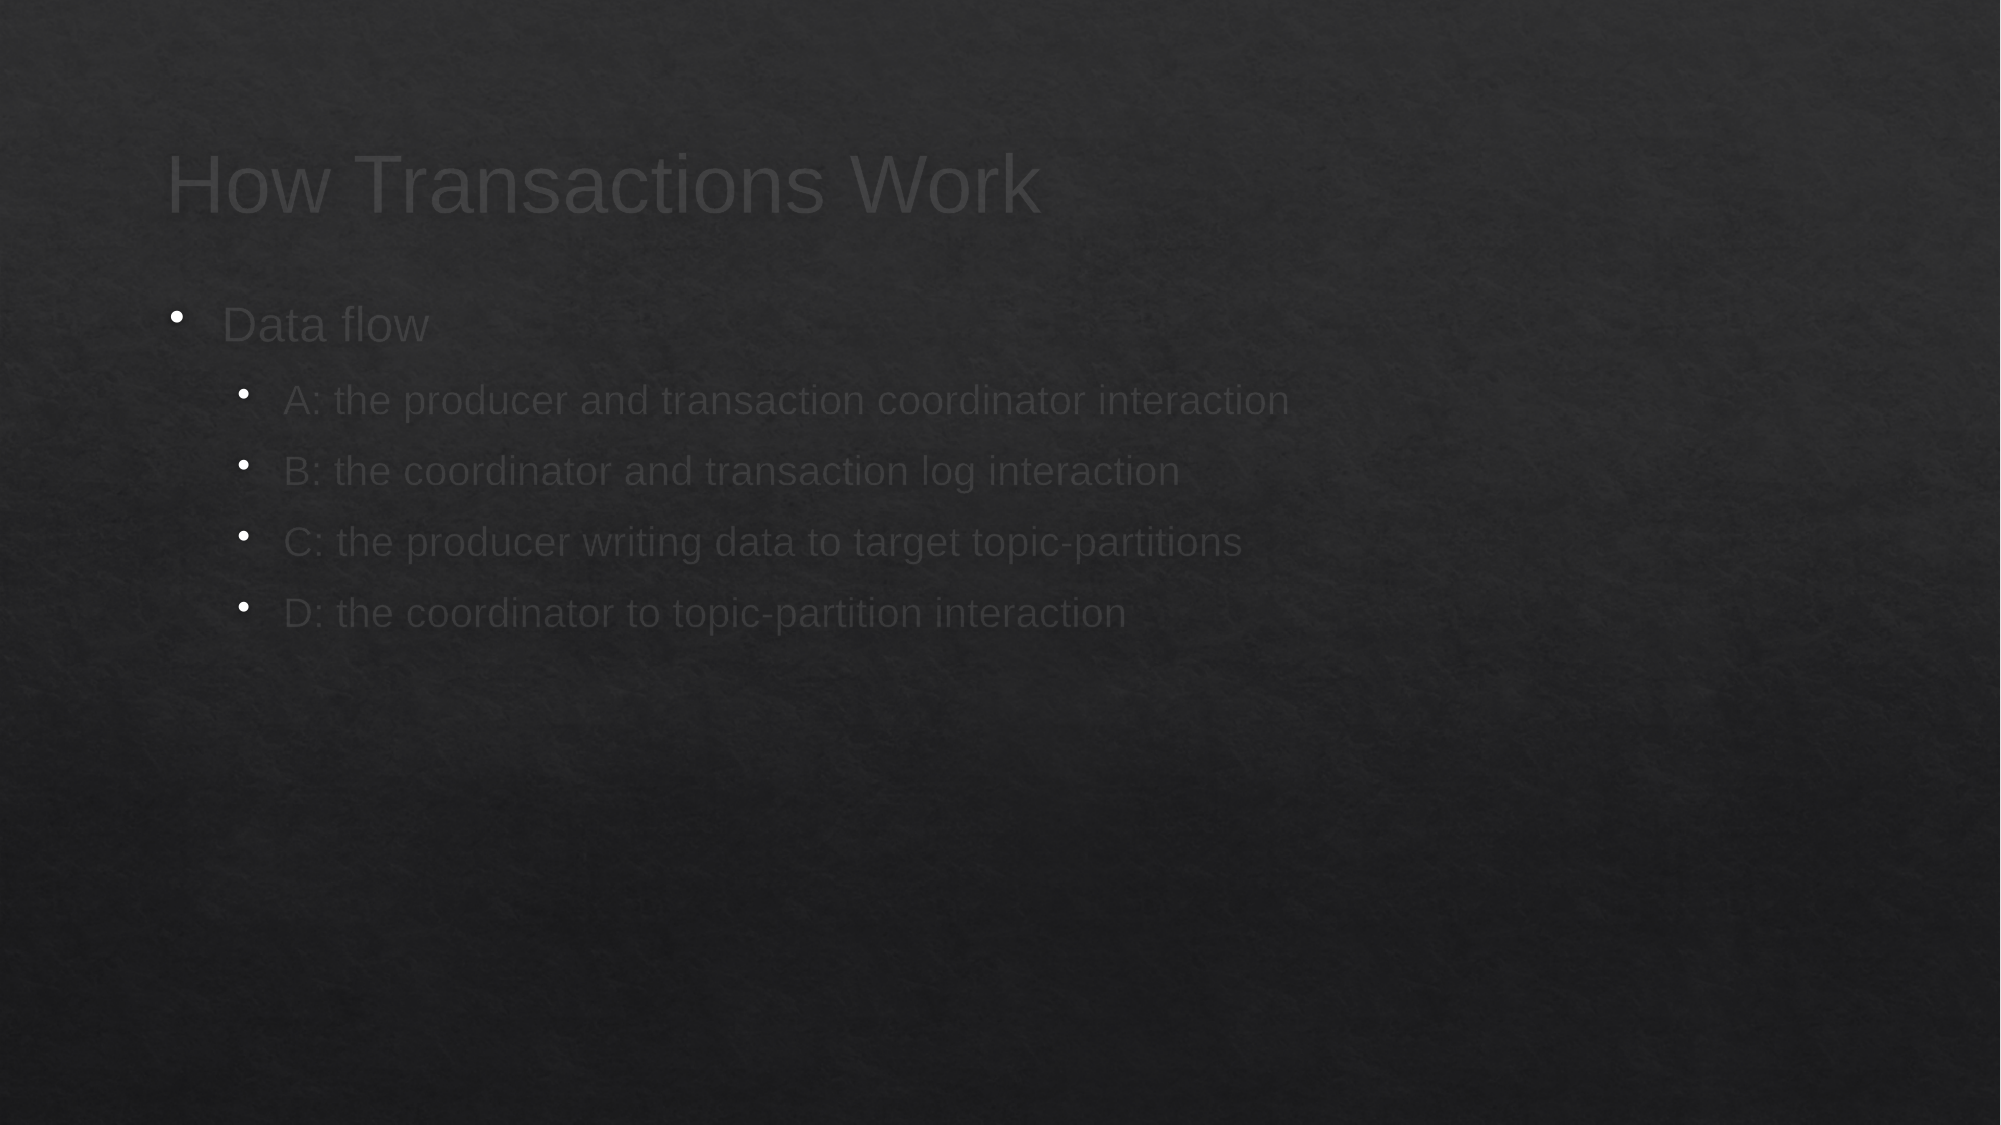

# How Transactions Work
Data flow
A: the producer and transaction coordinator interaction
B: the coordinator and transaction log interaction
C: the producer writing data to target topic-partitions
D: the coordinator to topic-partition interaction